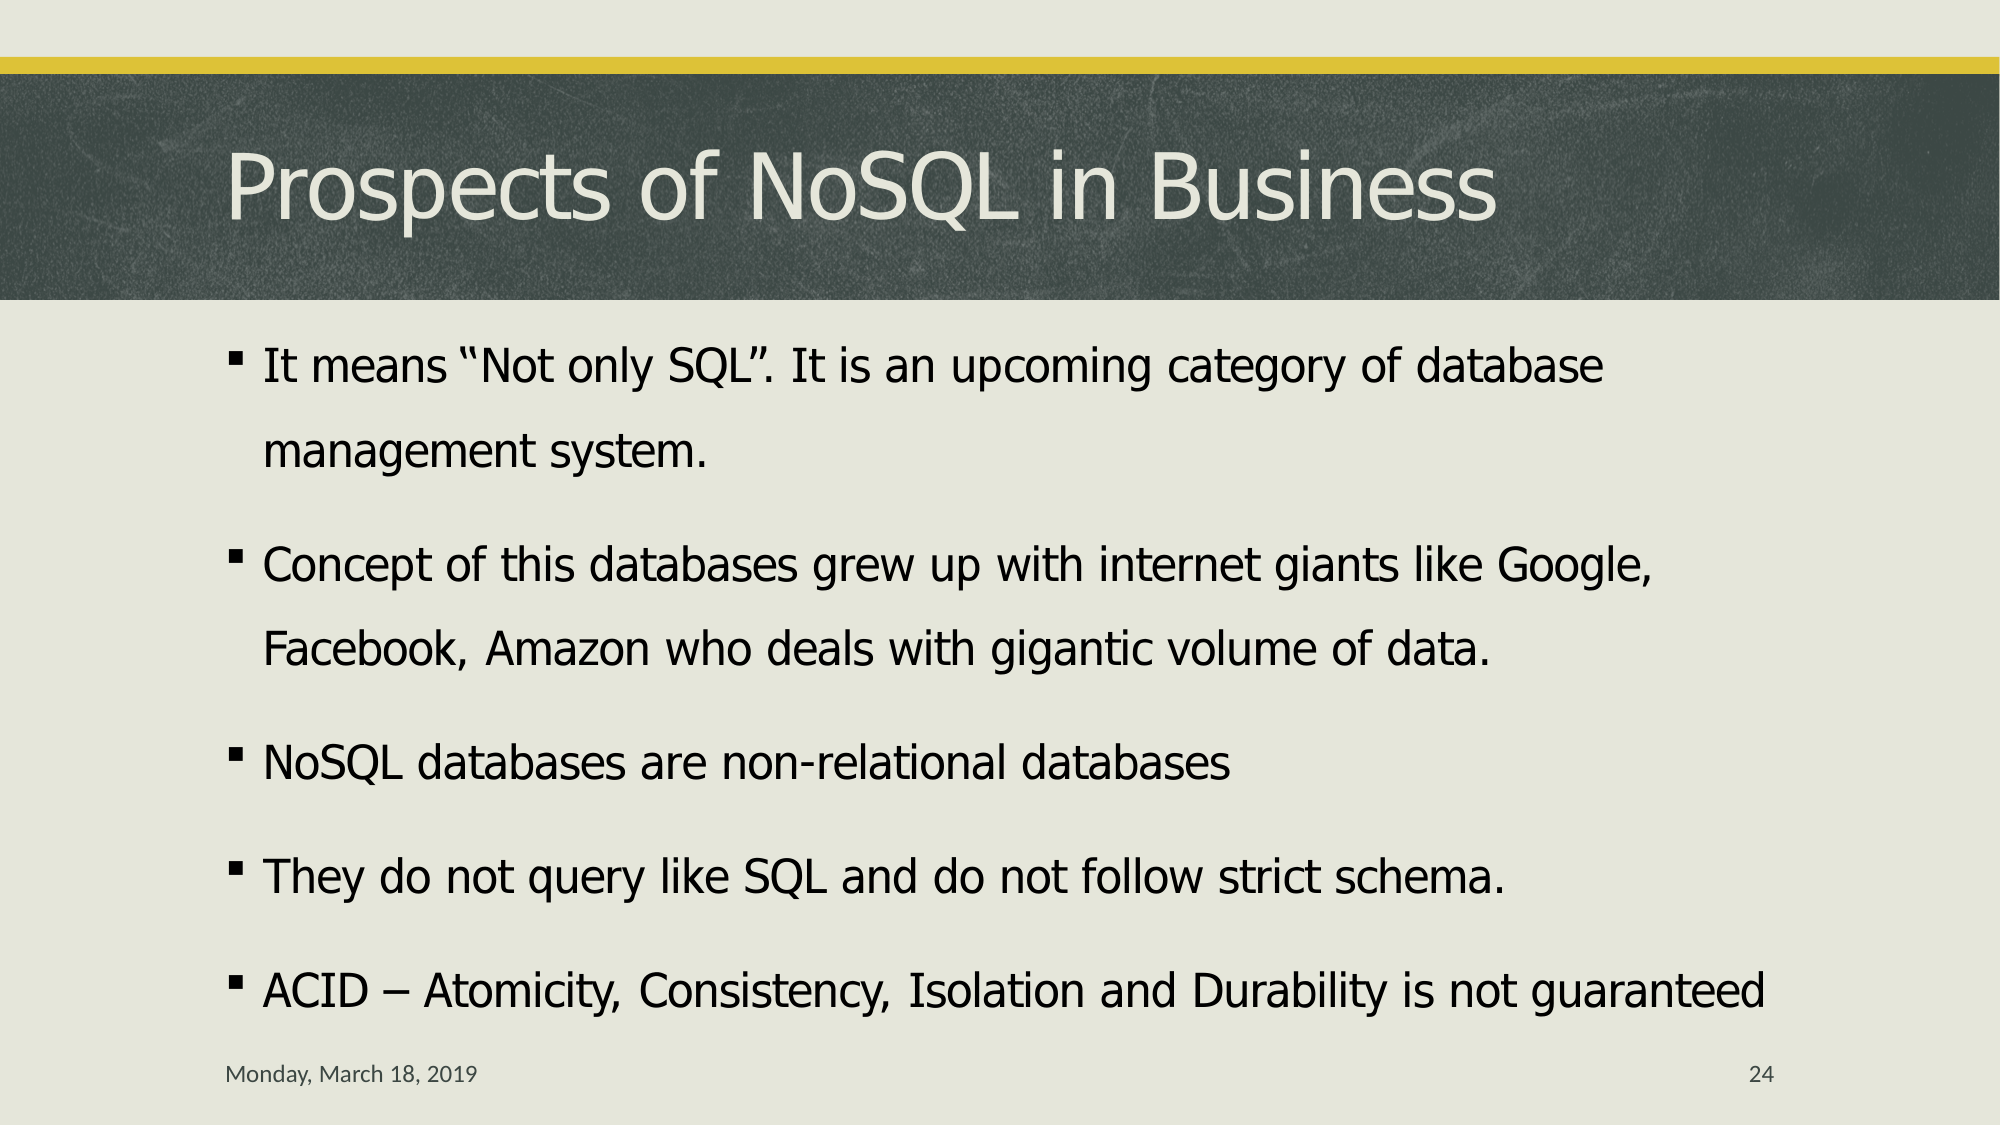

# Prospects of NoSQL in Business
It means “Not only SQL”. It is an upcoming category of database management system.
Concept of this databases grew up with internet giants like Google, Facebook, Amazon who deals with gigantic volume of data.
NoSQL databases are non-relational databases
They do not query like SQL and do not follow strict schema.
ACID – Atomicity, Consistency, Isolation and Durability is not guaranteed
Monday, March 18, 2019
24